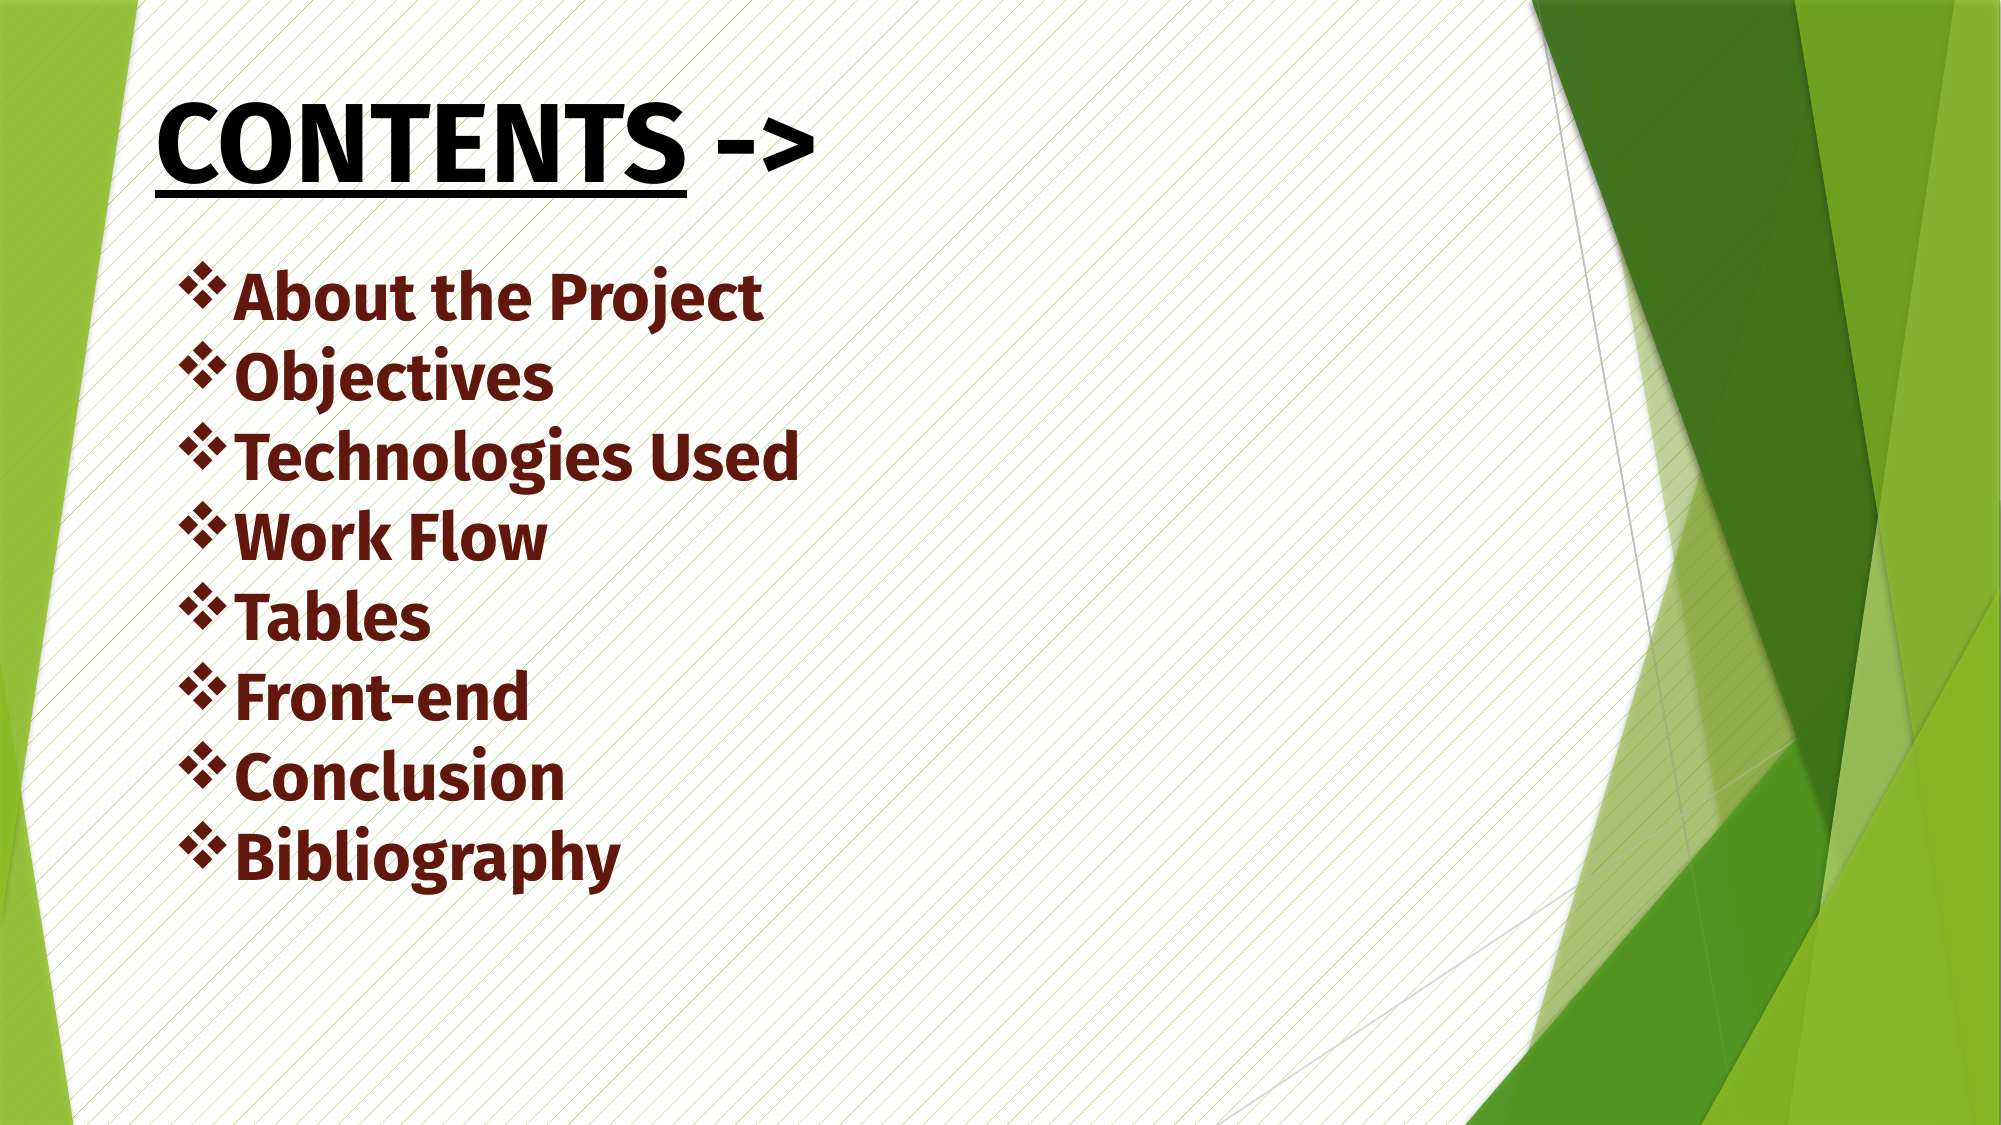

CONTENTS ->
About the Project
Objectives
Technologies Used
Work Flow
Tables
Front-end
Conclusion
Bibliography